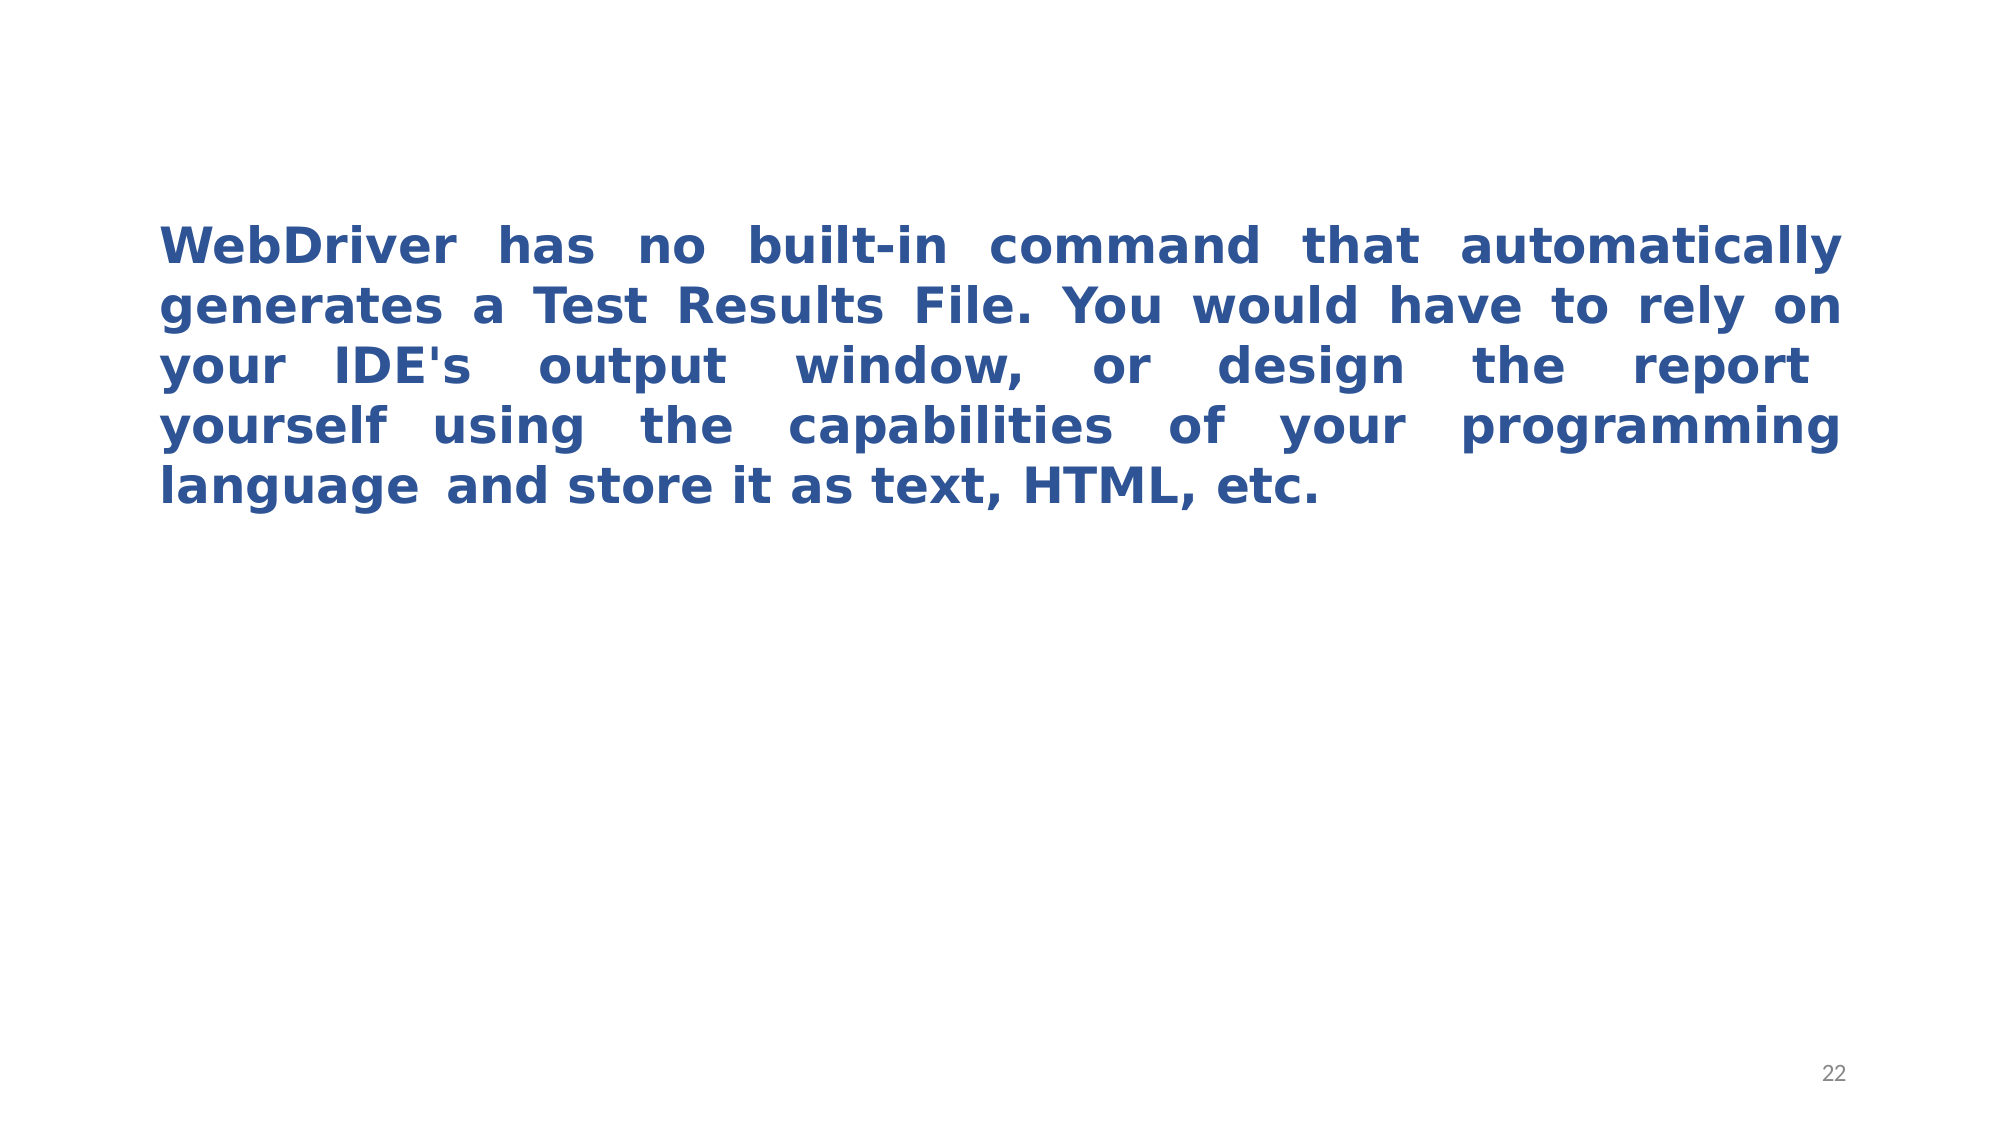

WebDriver  has  no  built-in  command  that  automatically generates a Test Results File. You would have to rely on your IDE's  output  window,  or  design  the  report  yourself using the capabilities of your programming language and store it as text, HTML, etc.
22